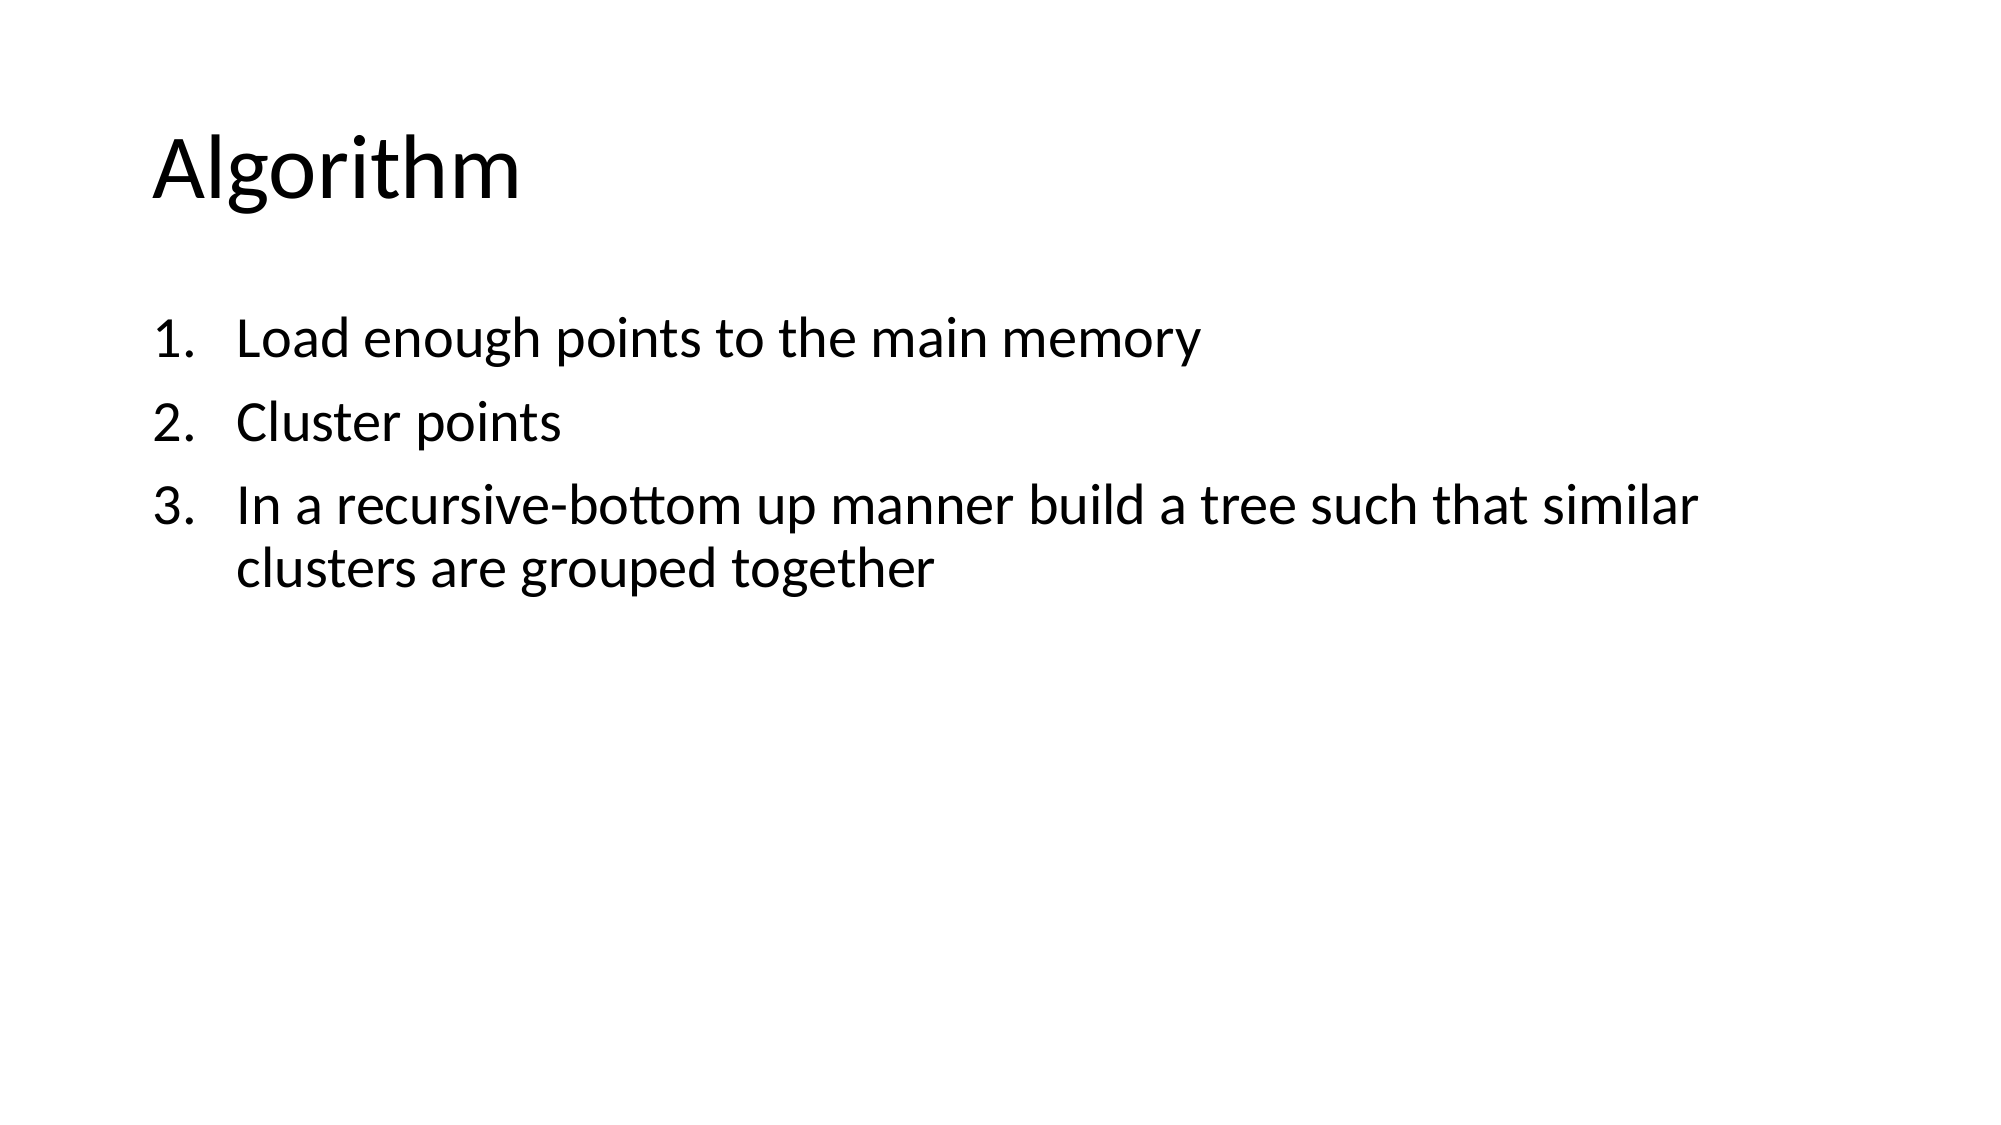

# Algorithm
Load enough points to the main memory
Cluster points
In a recursive-bottom up manner build a tree such that similar clusters are grouped together